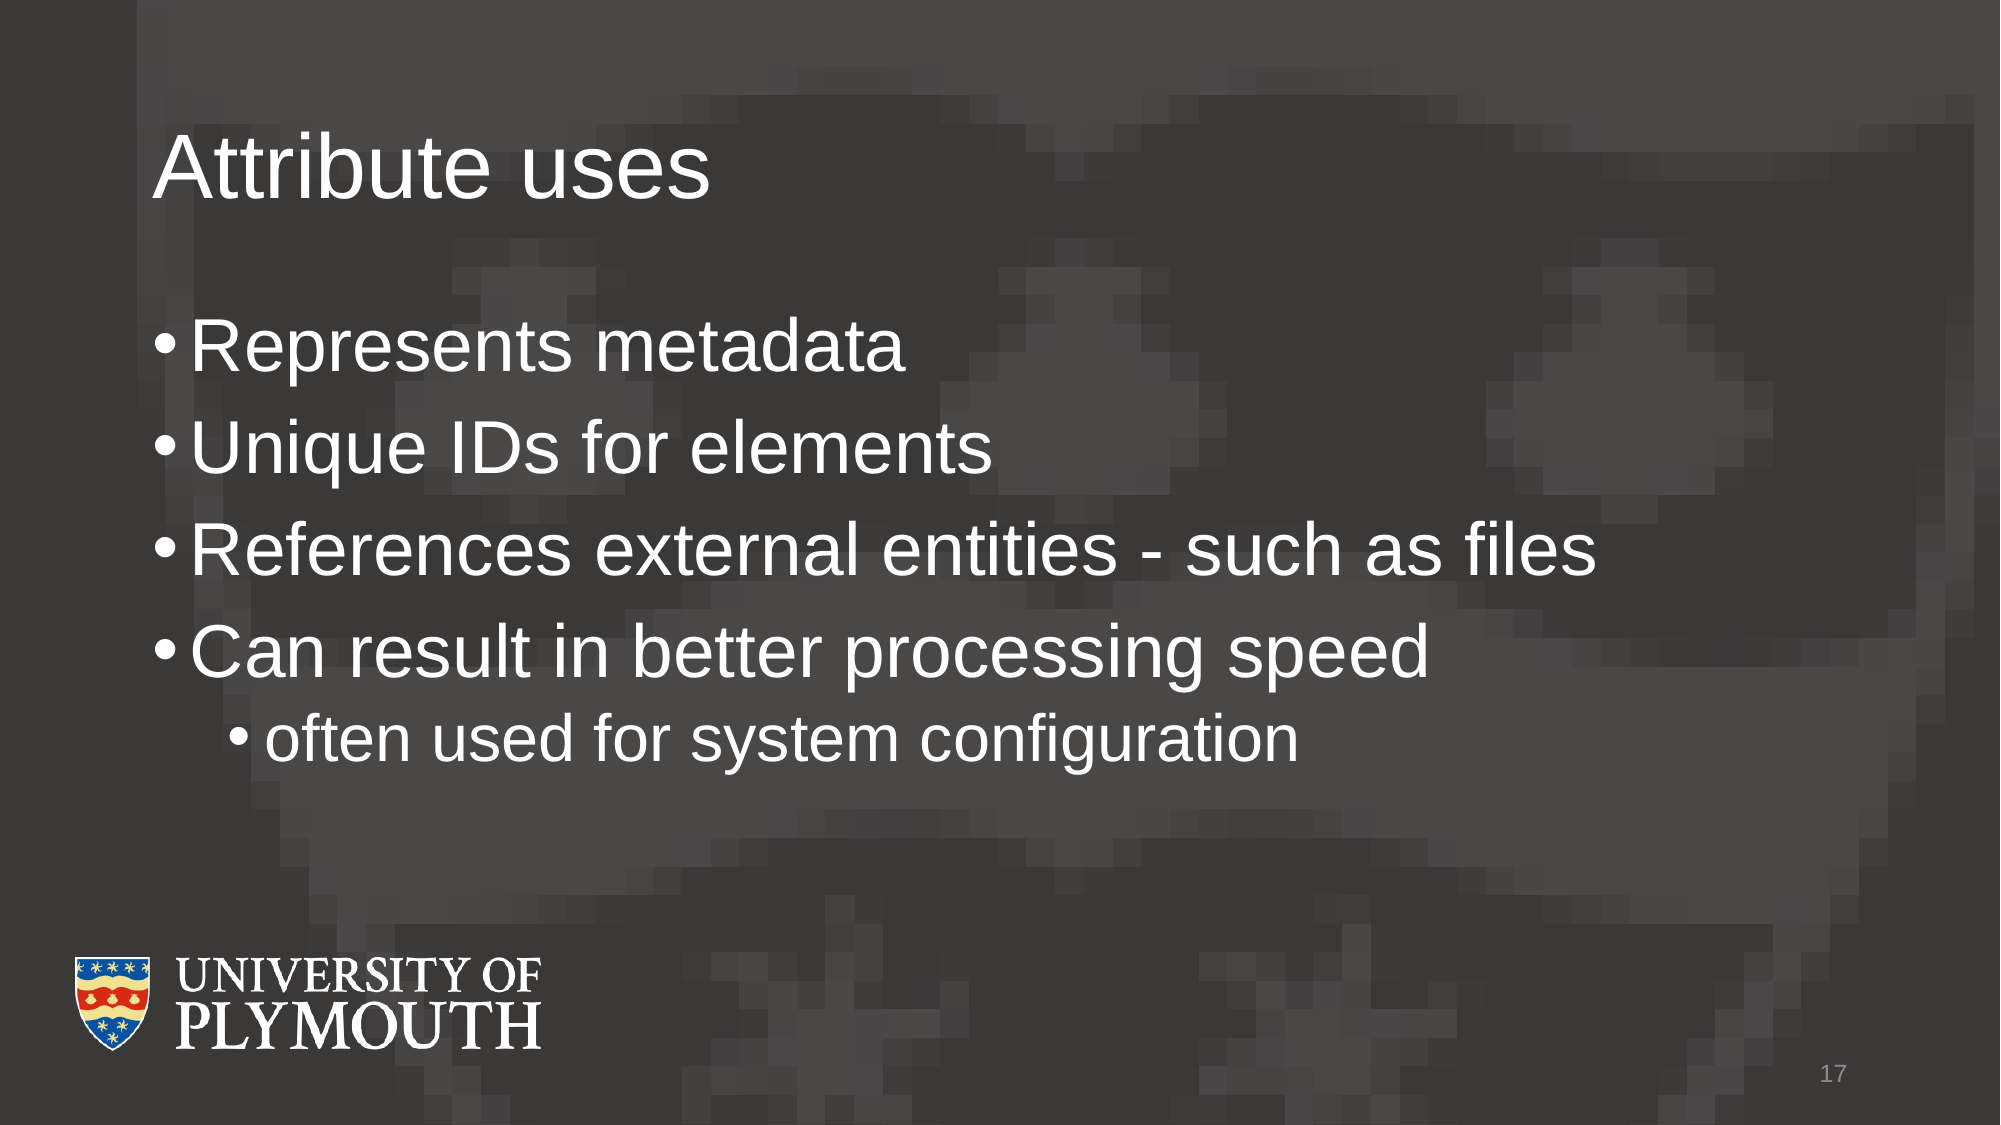

# Attribute uses
Represents metadata
Unique IDs for elements
References external entities - such as files
Can result in better processing speed
often used for system configuration
17